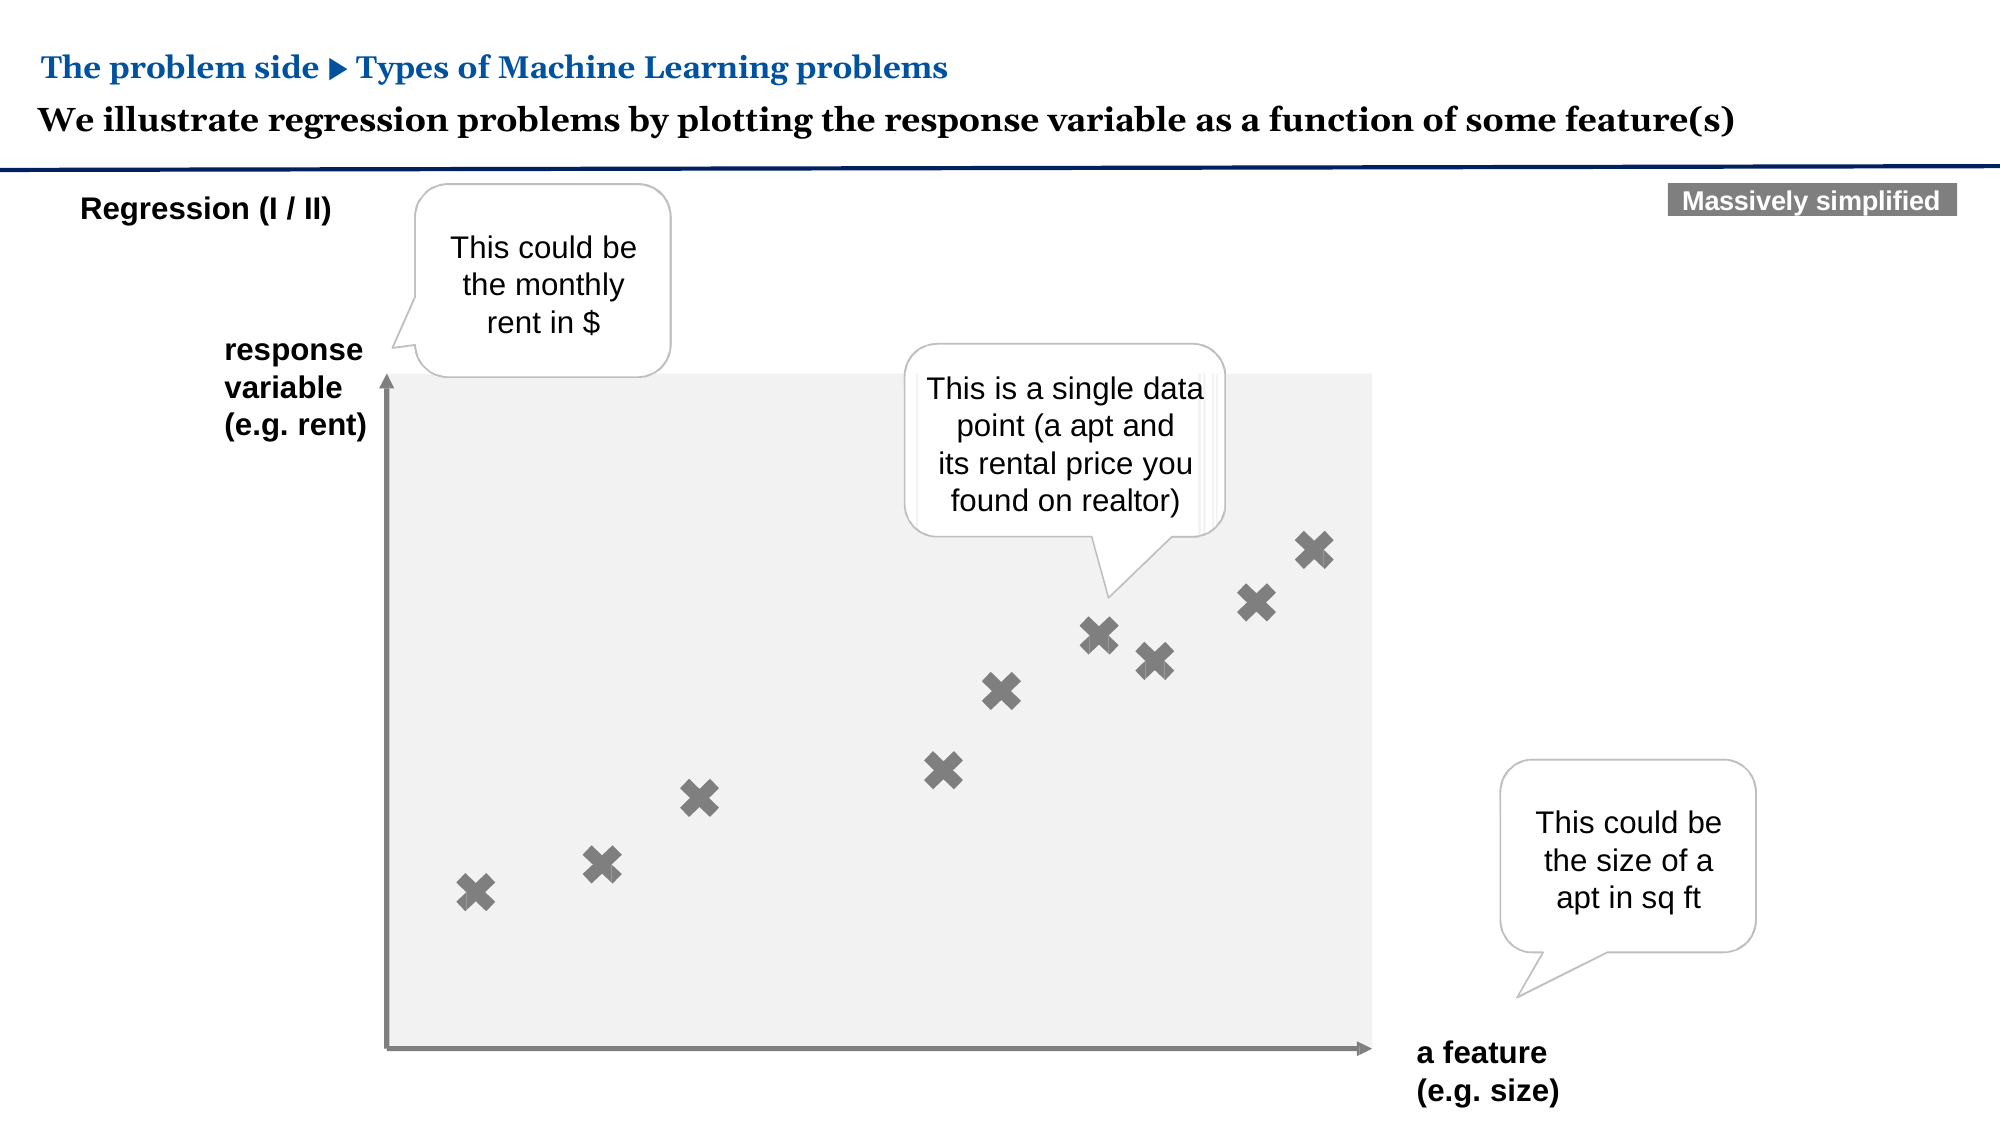

The problem side ▶ Types of Machine Learning problems
We illustrate regression problems by plotting the response variable as a function of some feature(s)

Massively simplified

Regression (I / II)
This could be the monthly rent in $
response variable (e.g. rent)

This is a single data

point (a apt and its rental price you found on realtor)

This could be the size of a apt in sq ft

a feature (e.g. size)